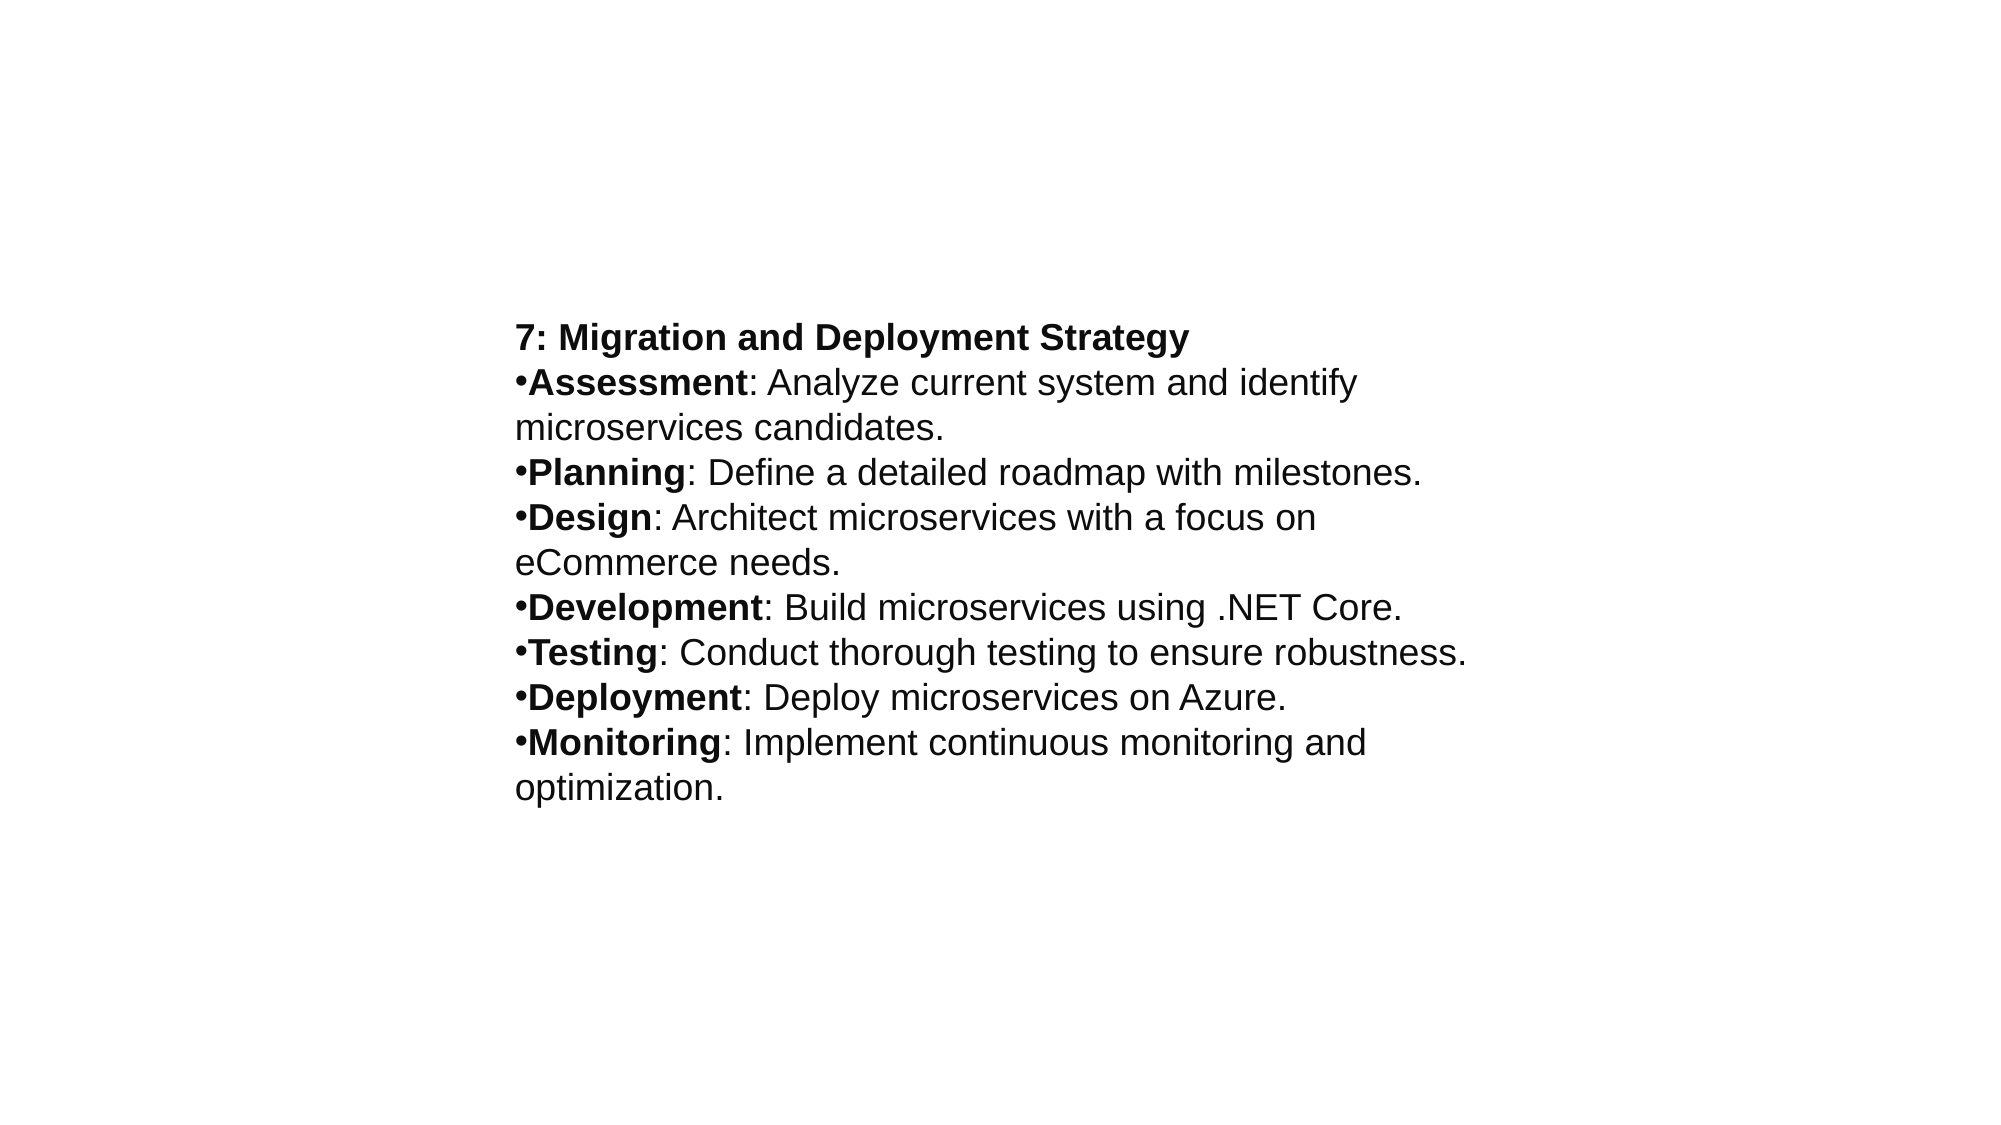

#
7: Migration and Deployment Strategy
Assessment: Analyze current system and identify microservices candidates.
Planning: Define a detailed roadmap with milestones.
Design: Architect microservices with a focus on eCommerce needs.
Development: Build microservices using .NET Core.
Testing: Conduct thorough testing to ensure robustness.
Deployment: Deploy microservices on Azure.
Monitoring: Implement continuous monitoring and optimization.